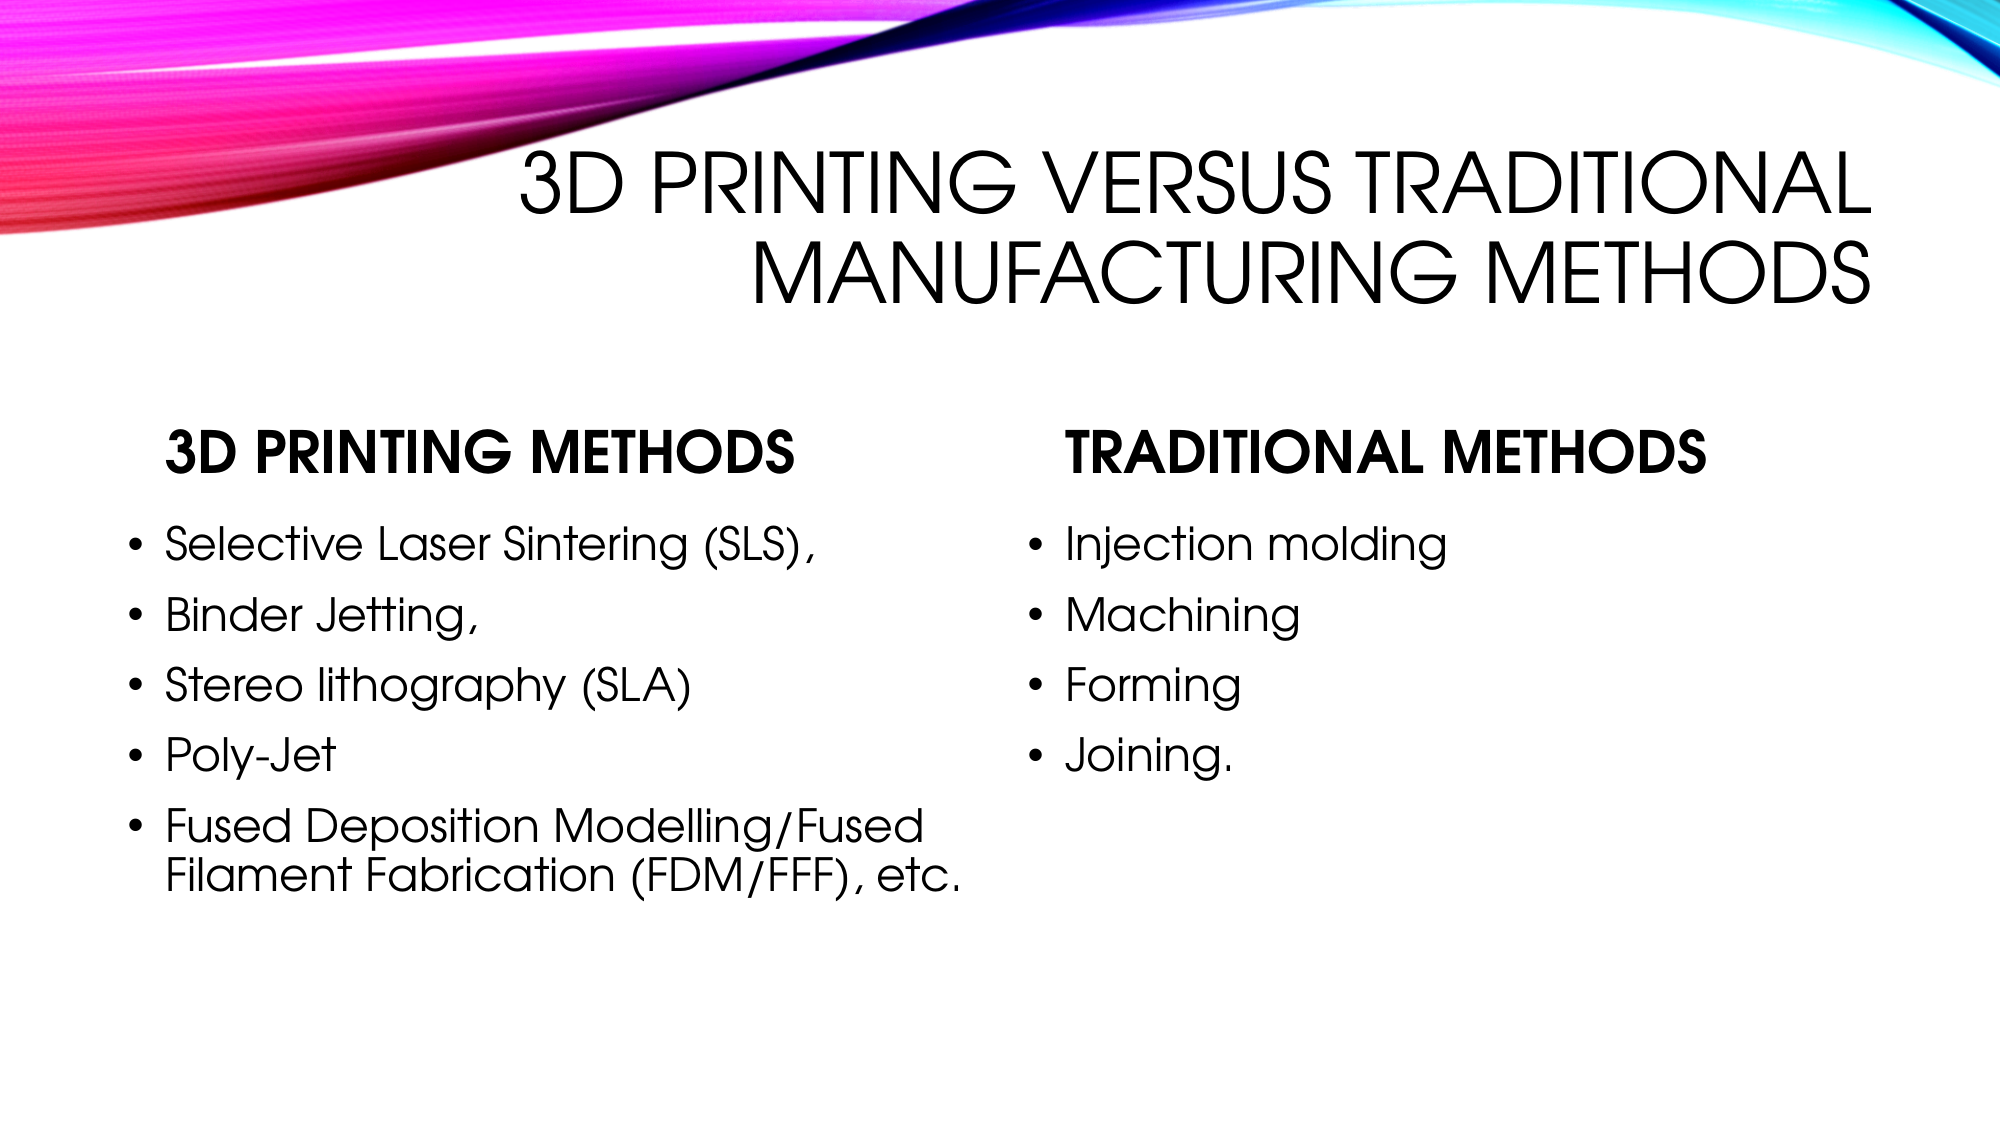

# 3D PRINTING VERSUS TRADITIONAL MANUFACTURING METHODS
3D PRINTING METHODS
TRADITIONAL METHODS
Selective Laser Sintering (SLS),
Binder Jetting,
Stereo lithography (SLA)
Poly-Jet
Fused Deposition Modelling/Fused Filament Fabrication (FDM/FFF), etc.

Injection molding
Machining
Forming
Joining.